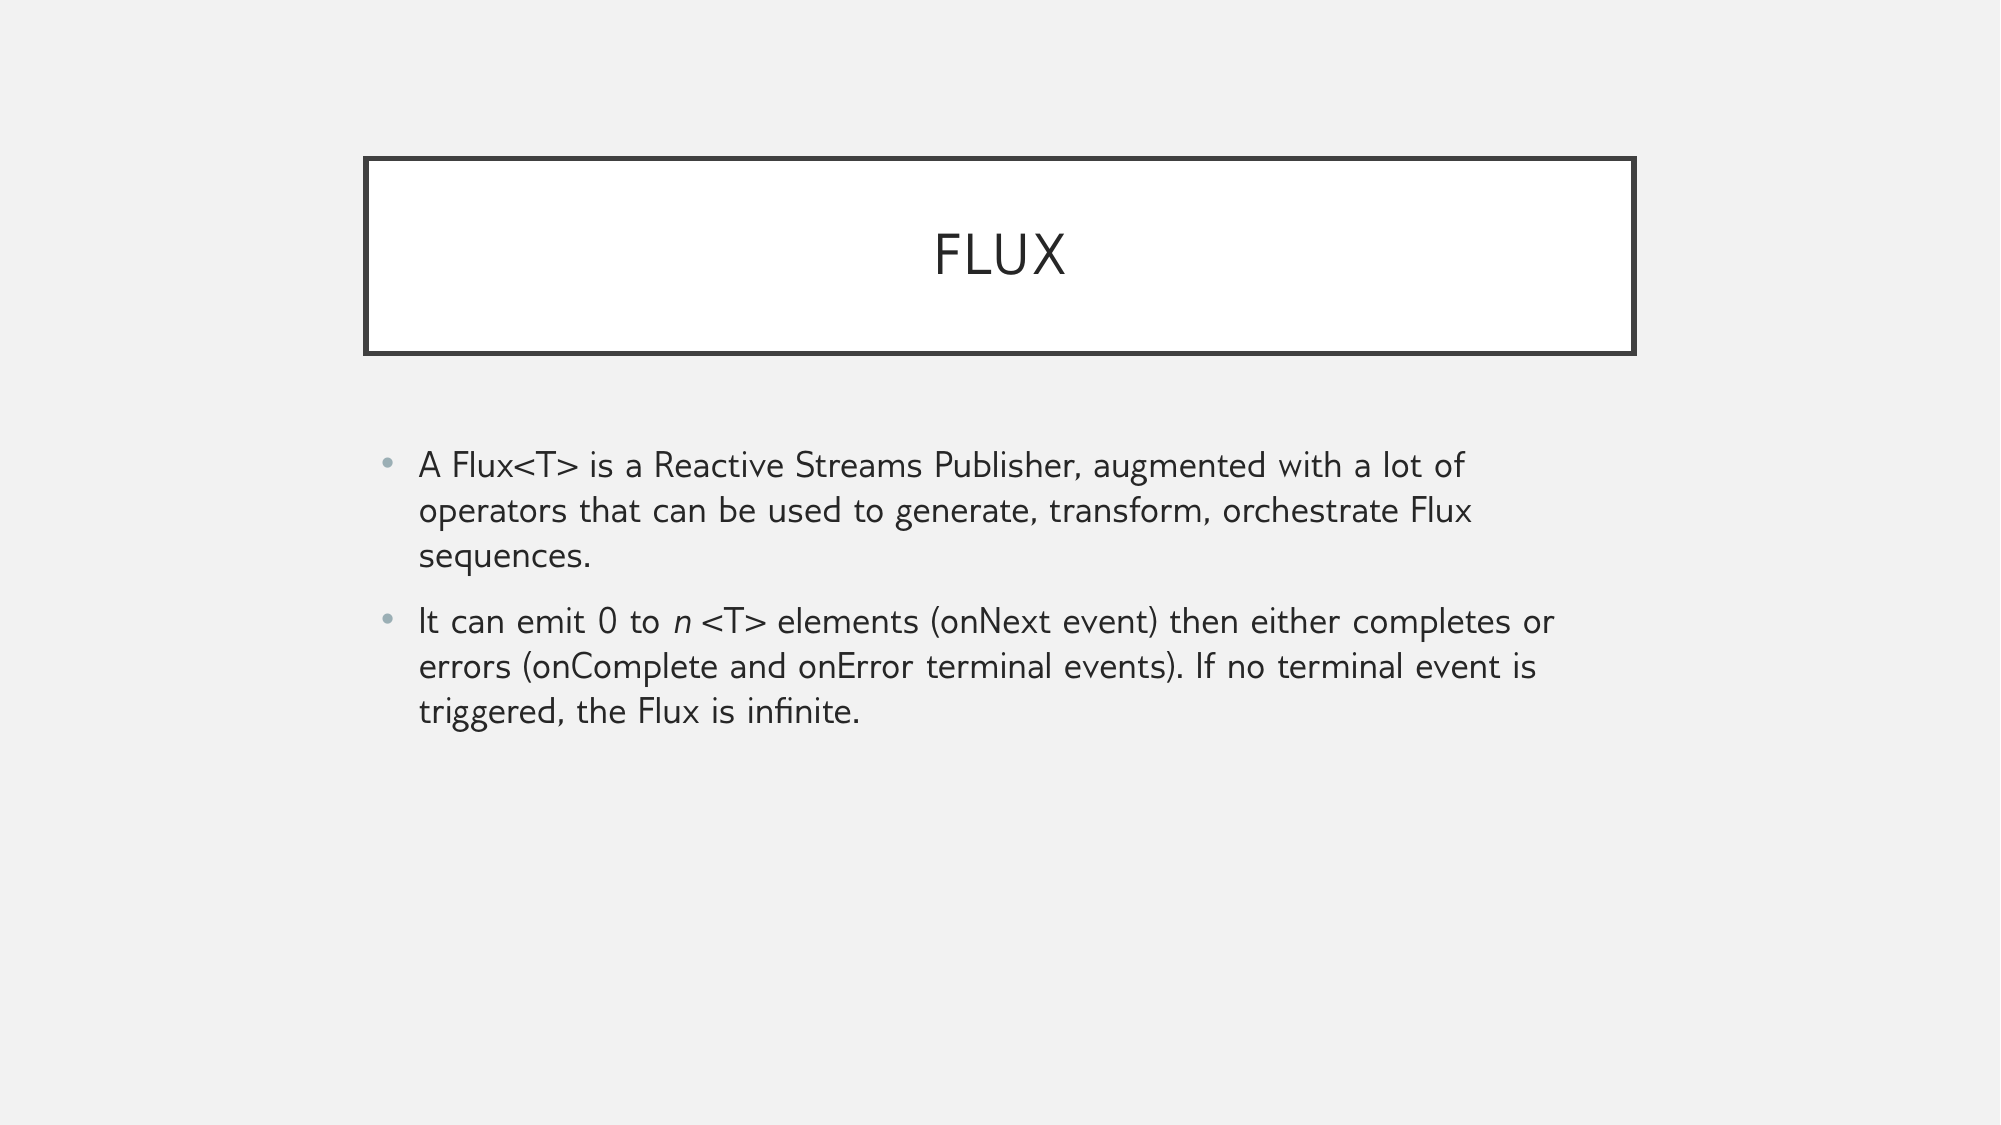

# Flux
A Flux<T> is a Reactive Streams Publisher, augmented with a lot of operators that can be used to generate, transform, orchestrate Flux sequences.
It can emit 0 to n <T> elements (onNext event) then either completes or errors (onComplete and onError terminal events). If no terminal event is triggered, the Flux is infinite.